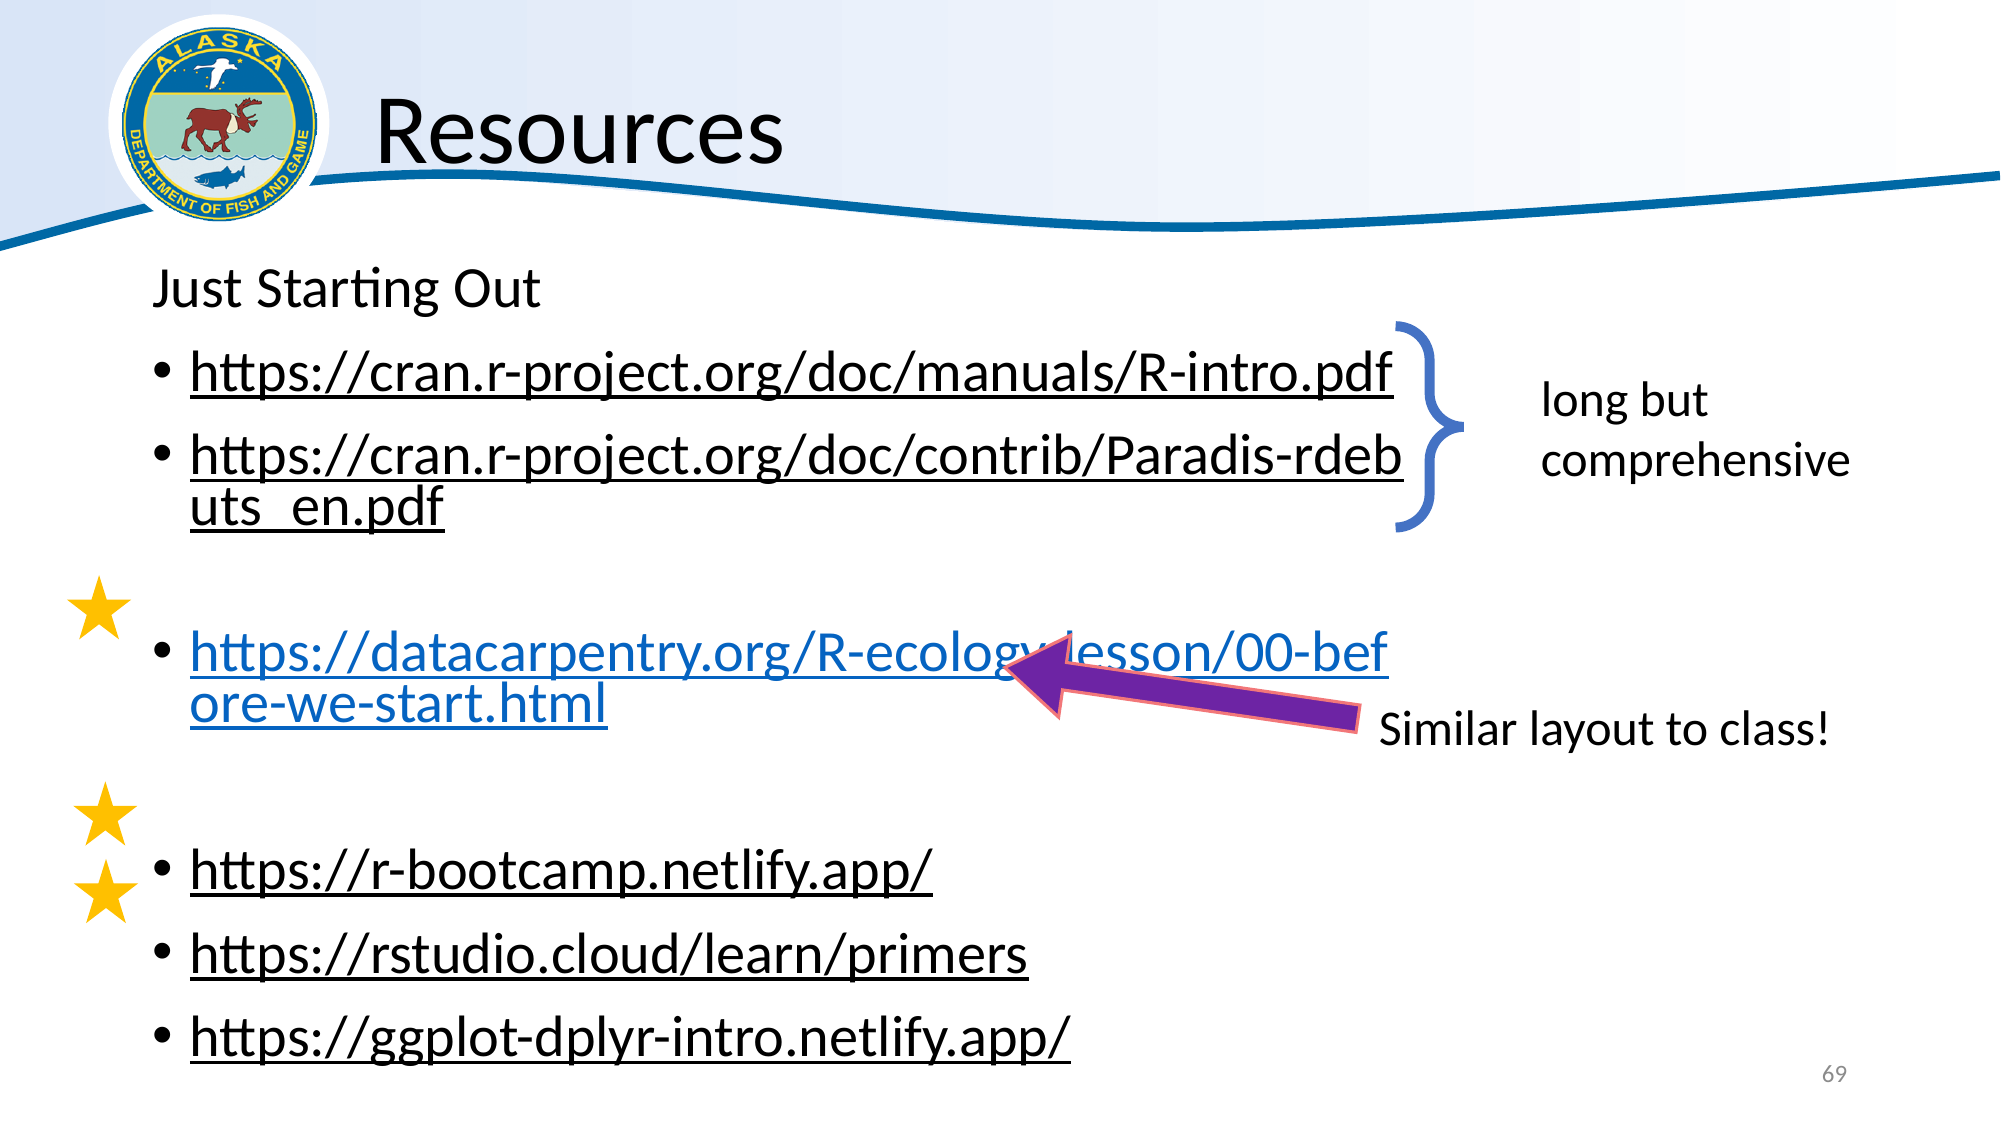

# Resources
Just Starting Out
https://cran.r-project.org/doc/manuals/R-intro.pdf
https://cran.r-project.org/doc/contrib/Paradis-rdebuts_en.pdf
https://datacarpentry.org/R-ecology-lesson/00-before-we-start.html

https://r-bootcamp.netlify.app/
https://rstudio.cloud/learn/primers
https://ggplot-dplyr-intro.netlify.app/

long but comprehensive

Similar layout to class!

69